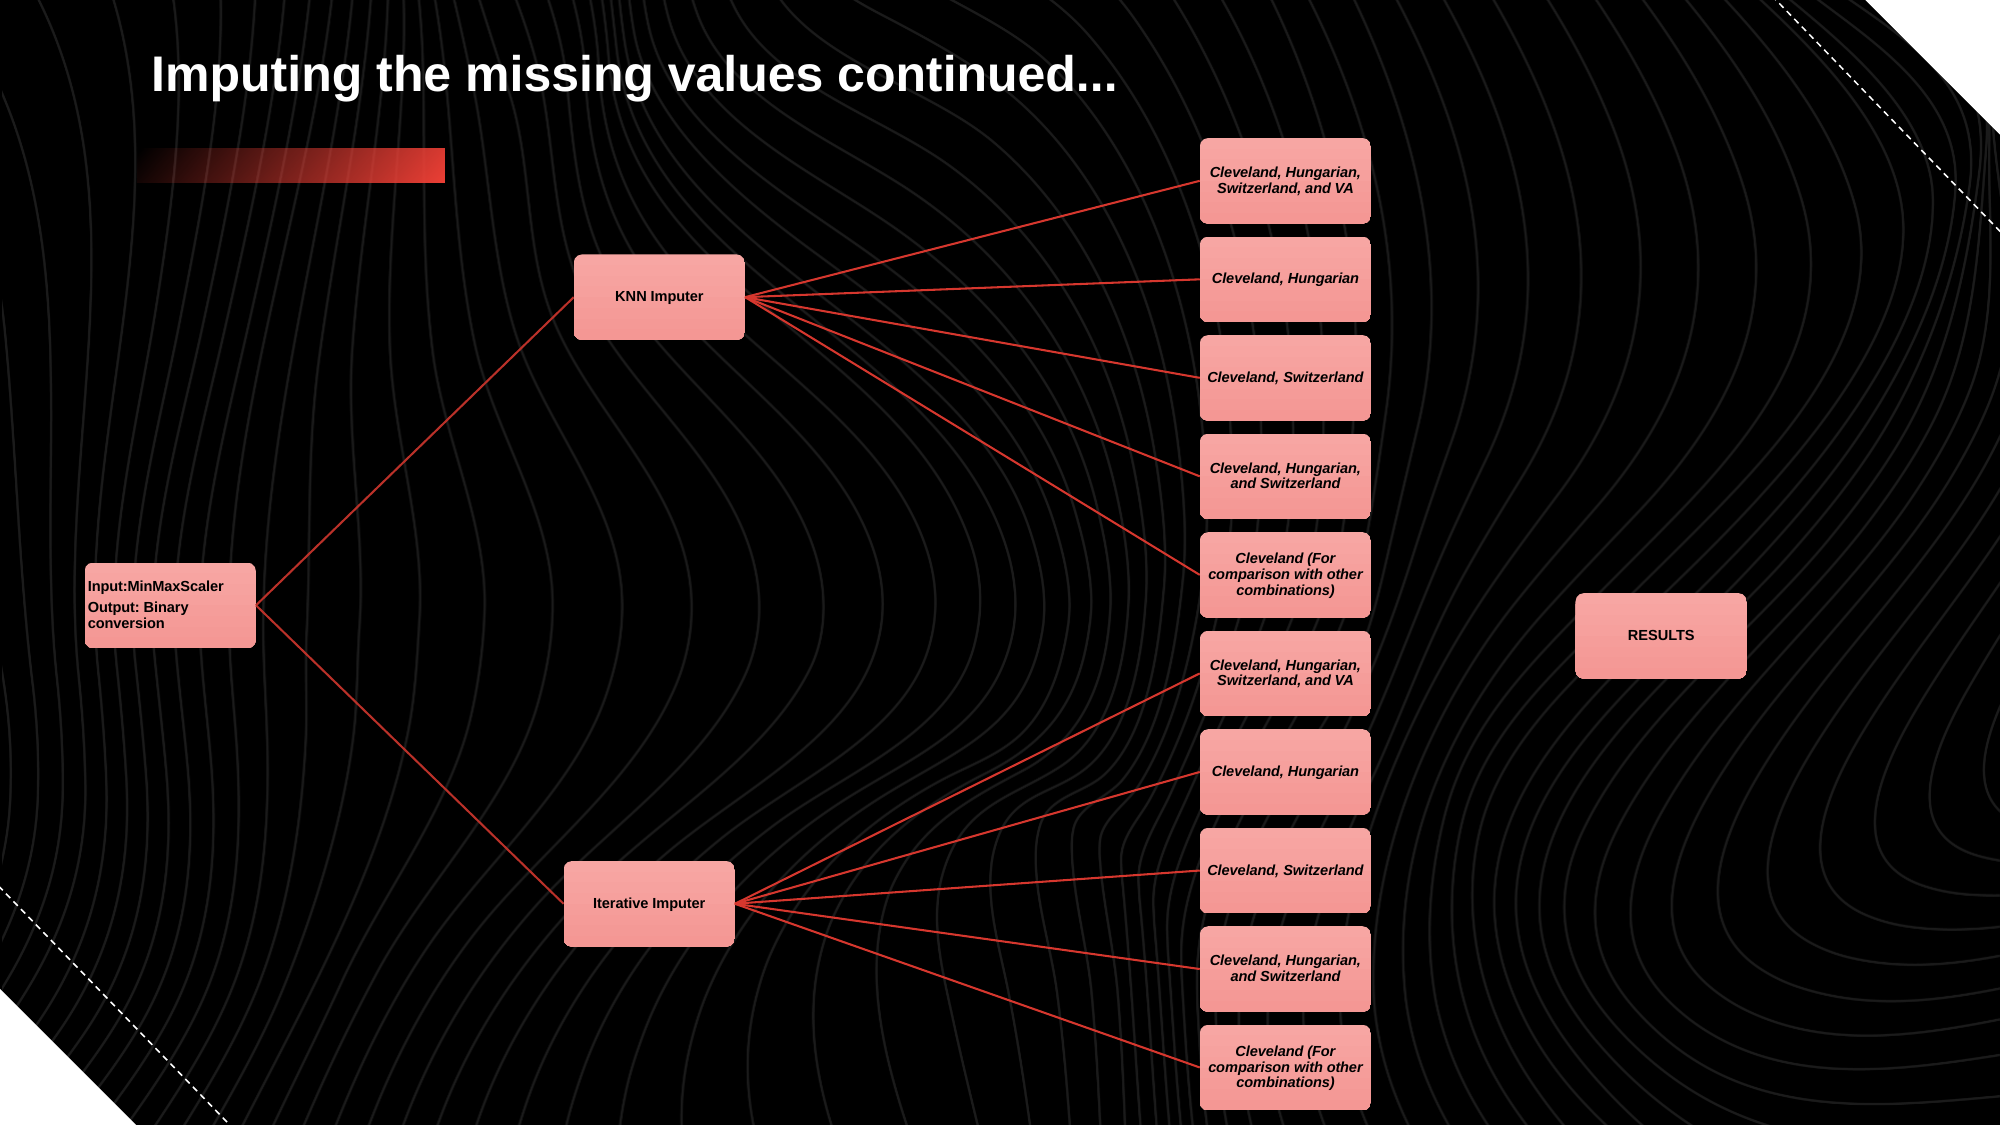

# Imputing the missing values continued...

Cleveland, Hungarian, Switzerland, and VA

Cleveland, Hungarian

KNN Imputer

Cleveland, Switzerland

Cleveland, Hungarian, and Switzerland

Cleveland (For comparison with other combinations)

Input:MinMaxScaler
Output: Binary conversion

RESULTS

Cleveland, Hungarian, Switzerland, and VA

Cleveland, Hungarian

Cleveland, Switzerland

Iterative Imputer

Cleveland, Hungarian, and Switzerland

Cleveland (For comparison with other combinations)